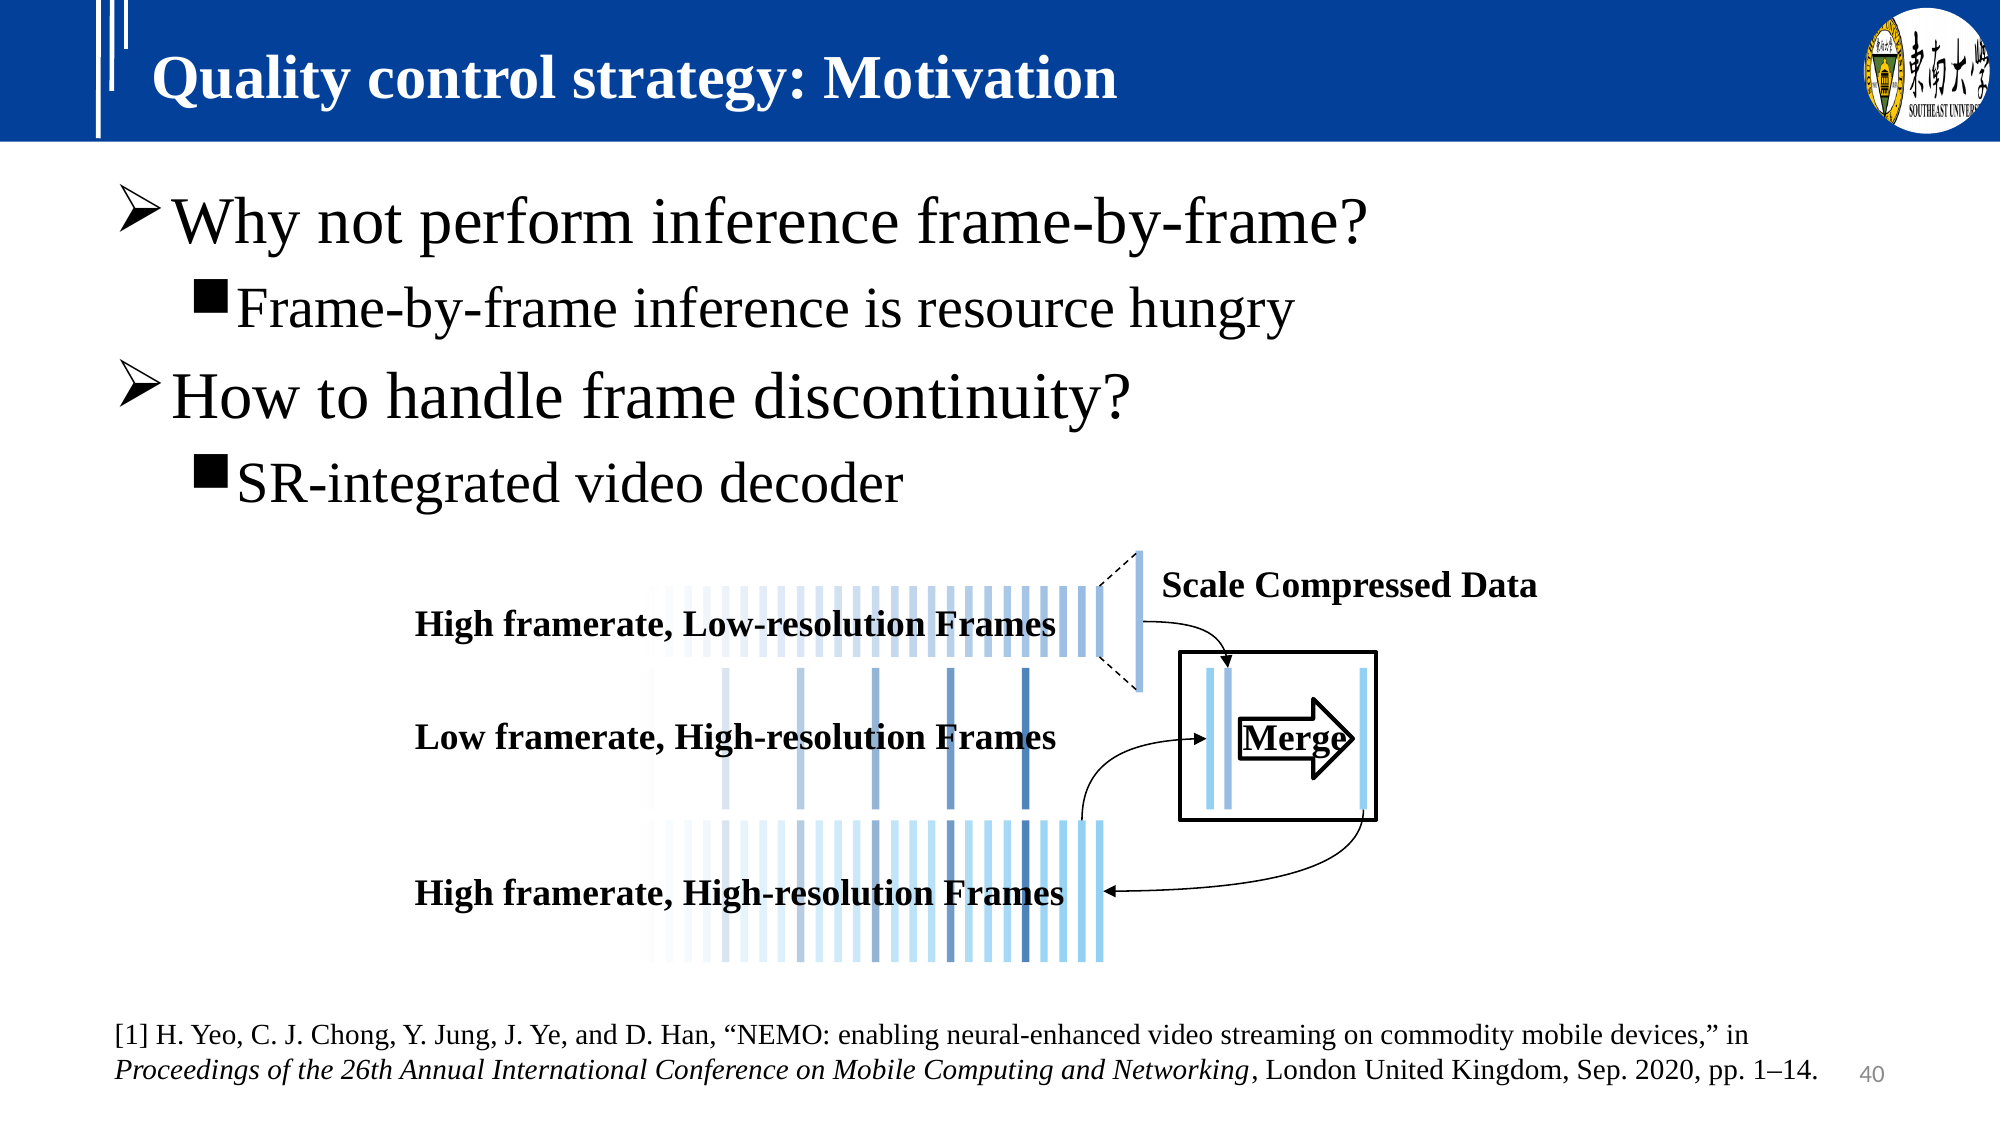

# Quality control strategy: Motivation
Why not perform inference frame-by-frame?
Frame-by-frame inference is resource hungry
How to handle frame discontinuity?
SR-integrated video decoder

Scale Compressed Data

High framerate, Low-resolution Frames

Low framerate, High-resolution Frames
Merge

High framerate, High-resolution Frames

[1] H. Yeo, C. J. Chong, Y. Jung, J. Ye, and D. Han, “NEMO: enabling neural-enhanced video streaming on commodity mobile devices,” in Proceedings of the 26th Annual International Conference on Mobile Computing and Networking, London United Kingdom, Sep. 2020, pp. 1–14.
40